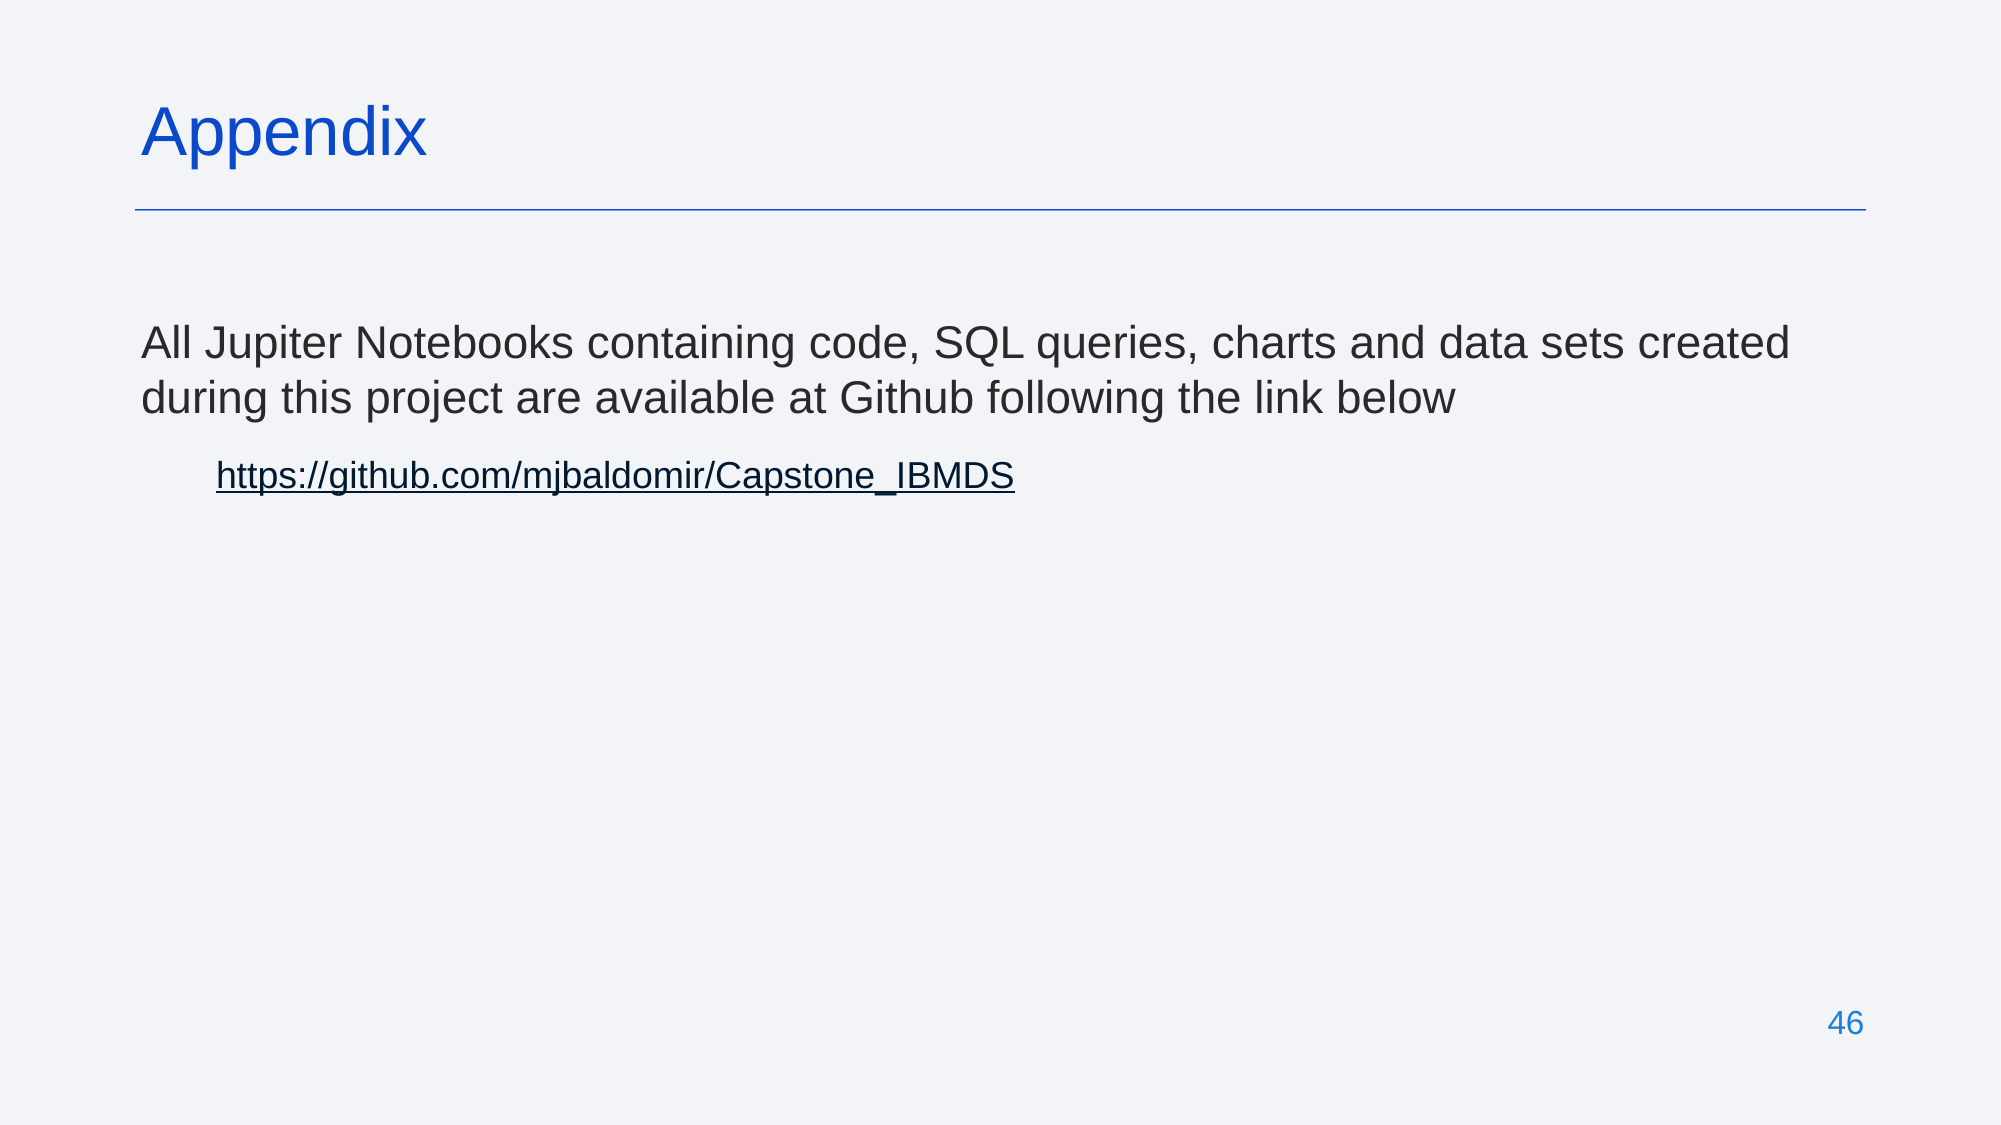

Appendix
All Jupiter Notebooks containing code, SQL queries, charts and data sets created during this project are available at Github following the link below
https://github.com/mjbaldomir/Capstone_IBMDS

46